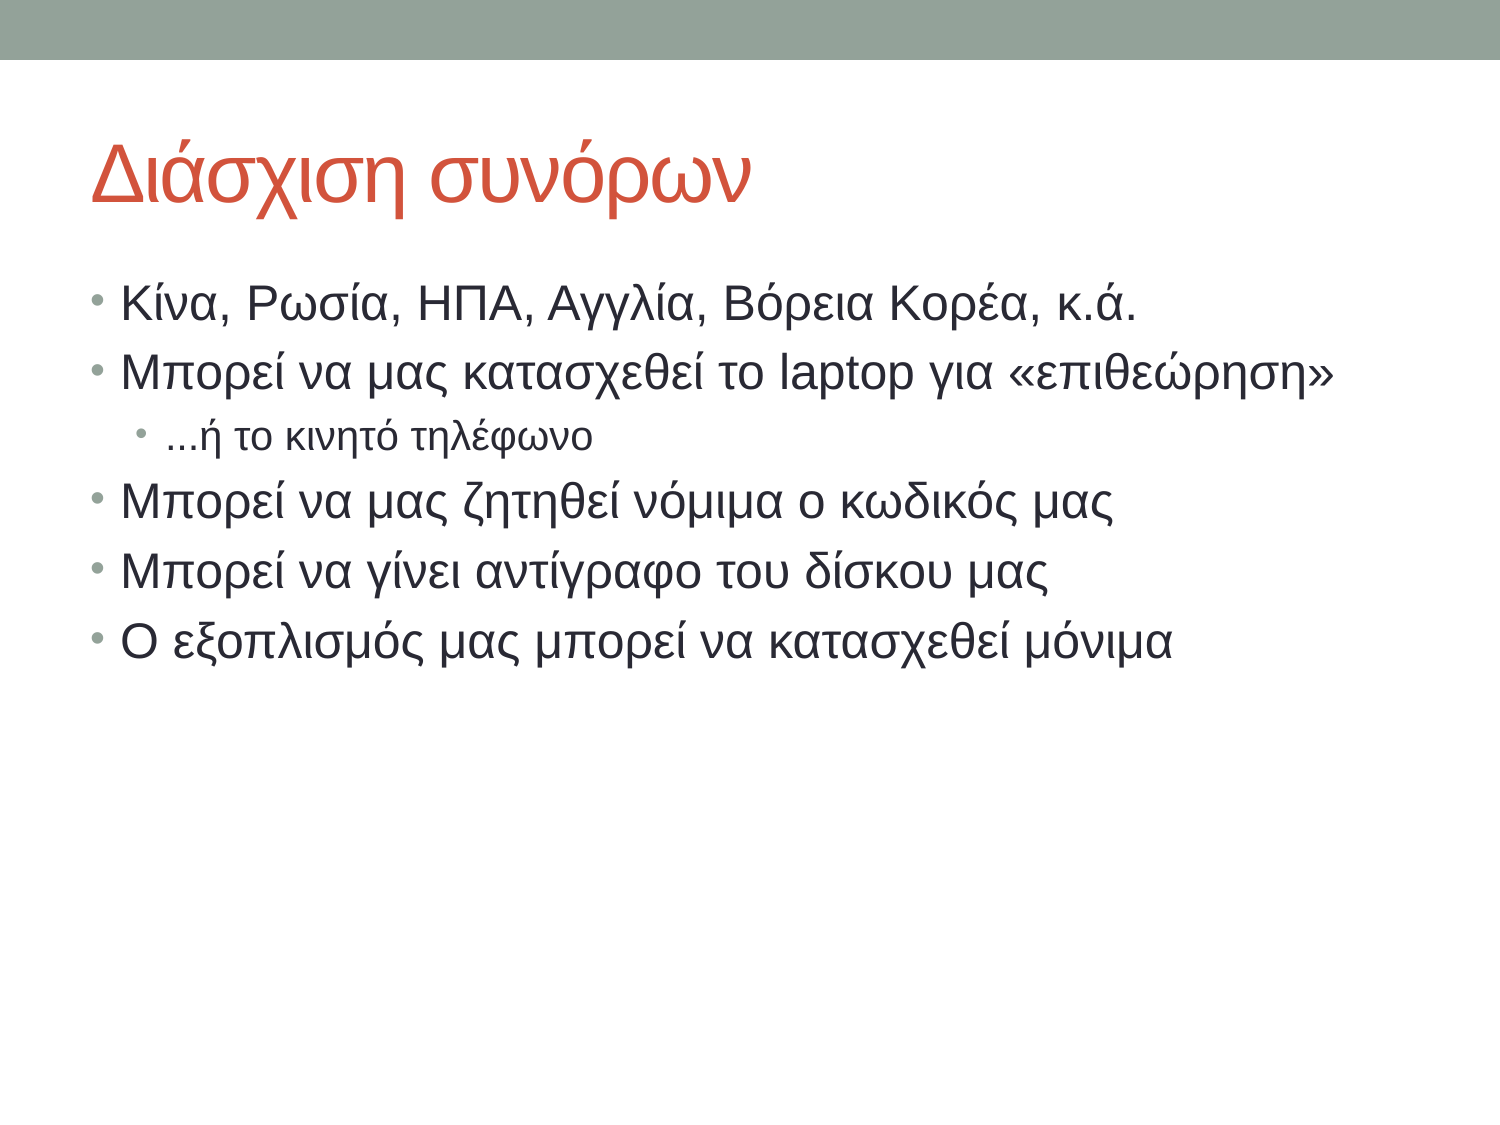

# Διάσχιση συνόρων
Κίνα, Ρωσία, ΗΠΑ, Αγγλία, Βόρεια Κορέα, κ.ά.
Μπορεί να μας κατασχεθεί το laptop για «επιθεώρηση»
...ή το κινητό τηλέφωνο
Μπορεί να μας ζητηθεί νόμιμα ο κωδικός μας
Μπορεί να γίνει αντίγραφο του δίσκου μας
Ο εξοπλισμός μας μπορεί να κατασχεθεί μόνιμα